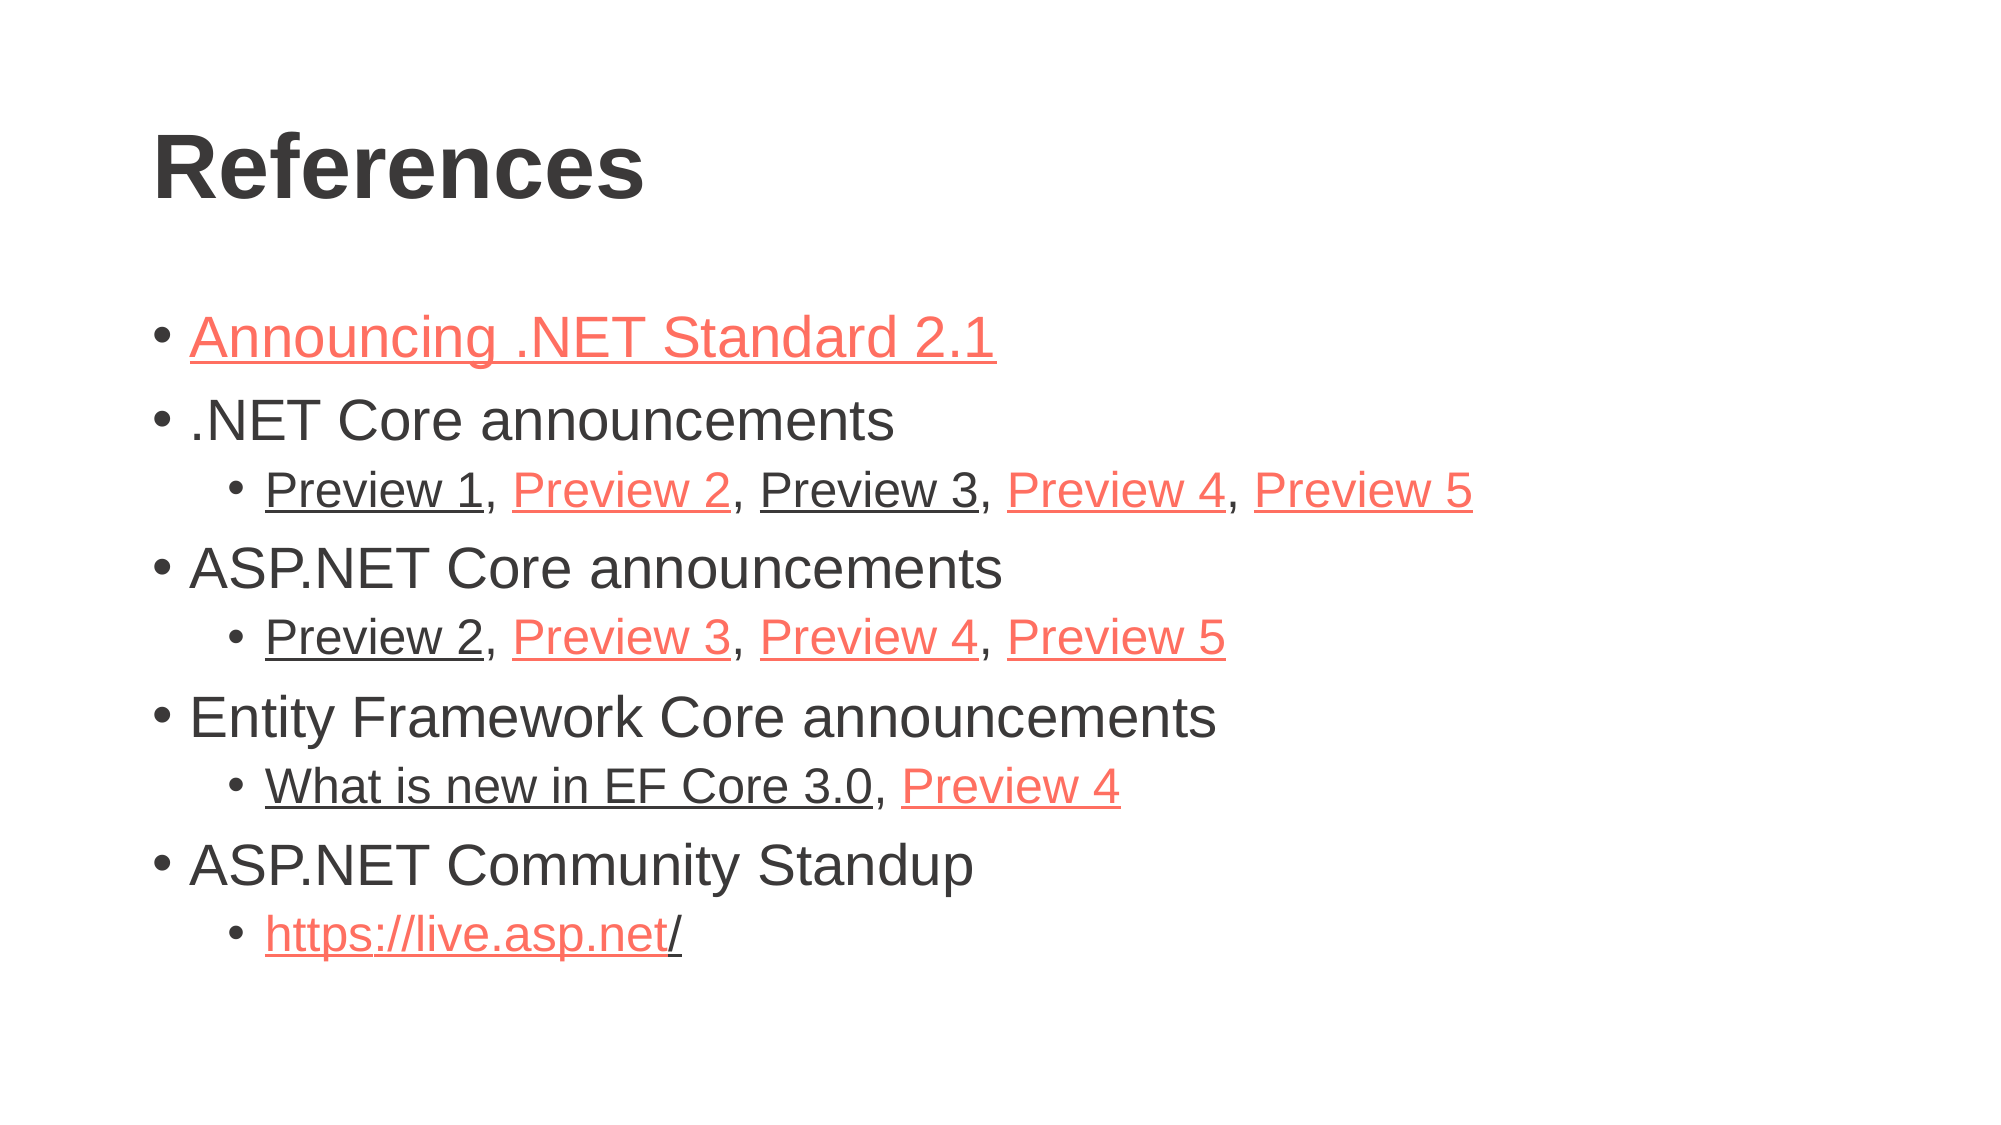

# References
Announcing .NET Standard 2.1
.NET Core announcements
Preview 1, Preview 2, Preview 3, Preview 4, Preview 5
ASP.NET Core announcements
Preview 2, Preview 3, Preview 4, Preview 5
Entity Framework Core announcements
What is new in EF Core 3.0, Preview 4
ASP.NET Community Standup
https://live.asp.net/